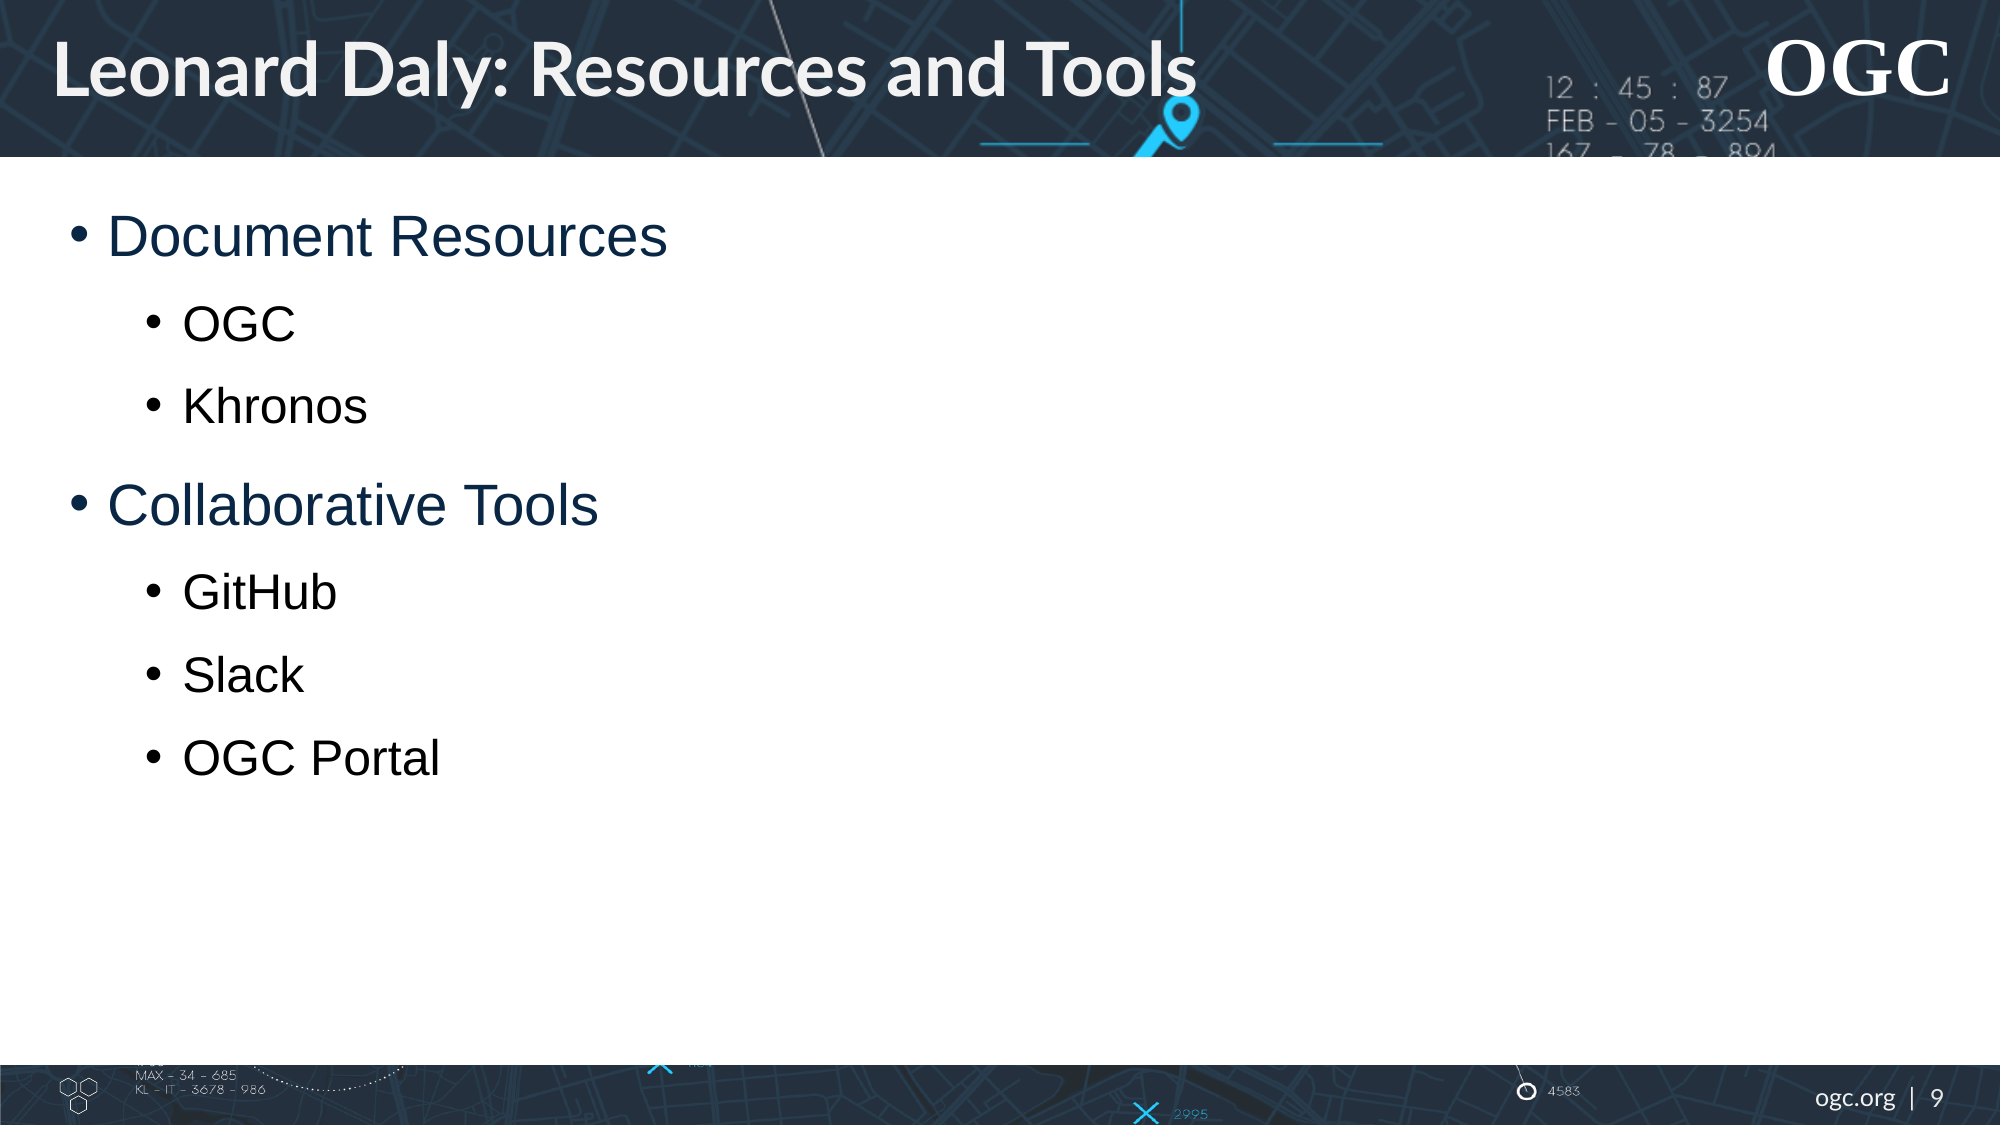

# Leonard Daly: Resources and Tools
Document Resources
OGC
Khronos
Collaborative Tools
GitHub
Slack
OGC Portal

9